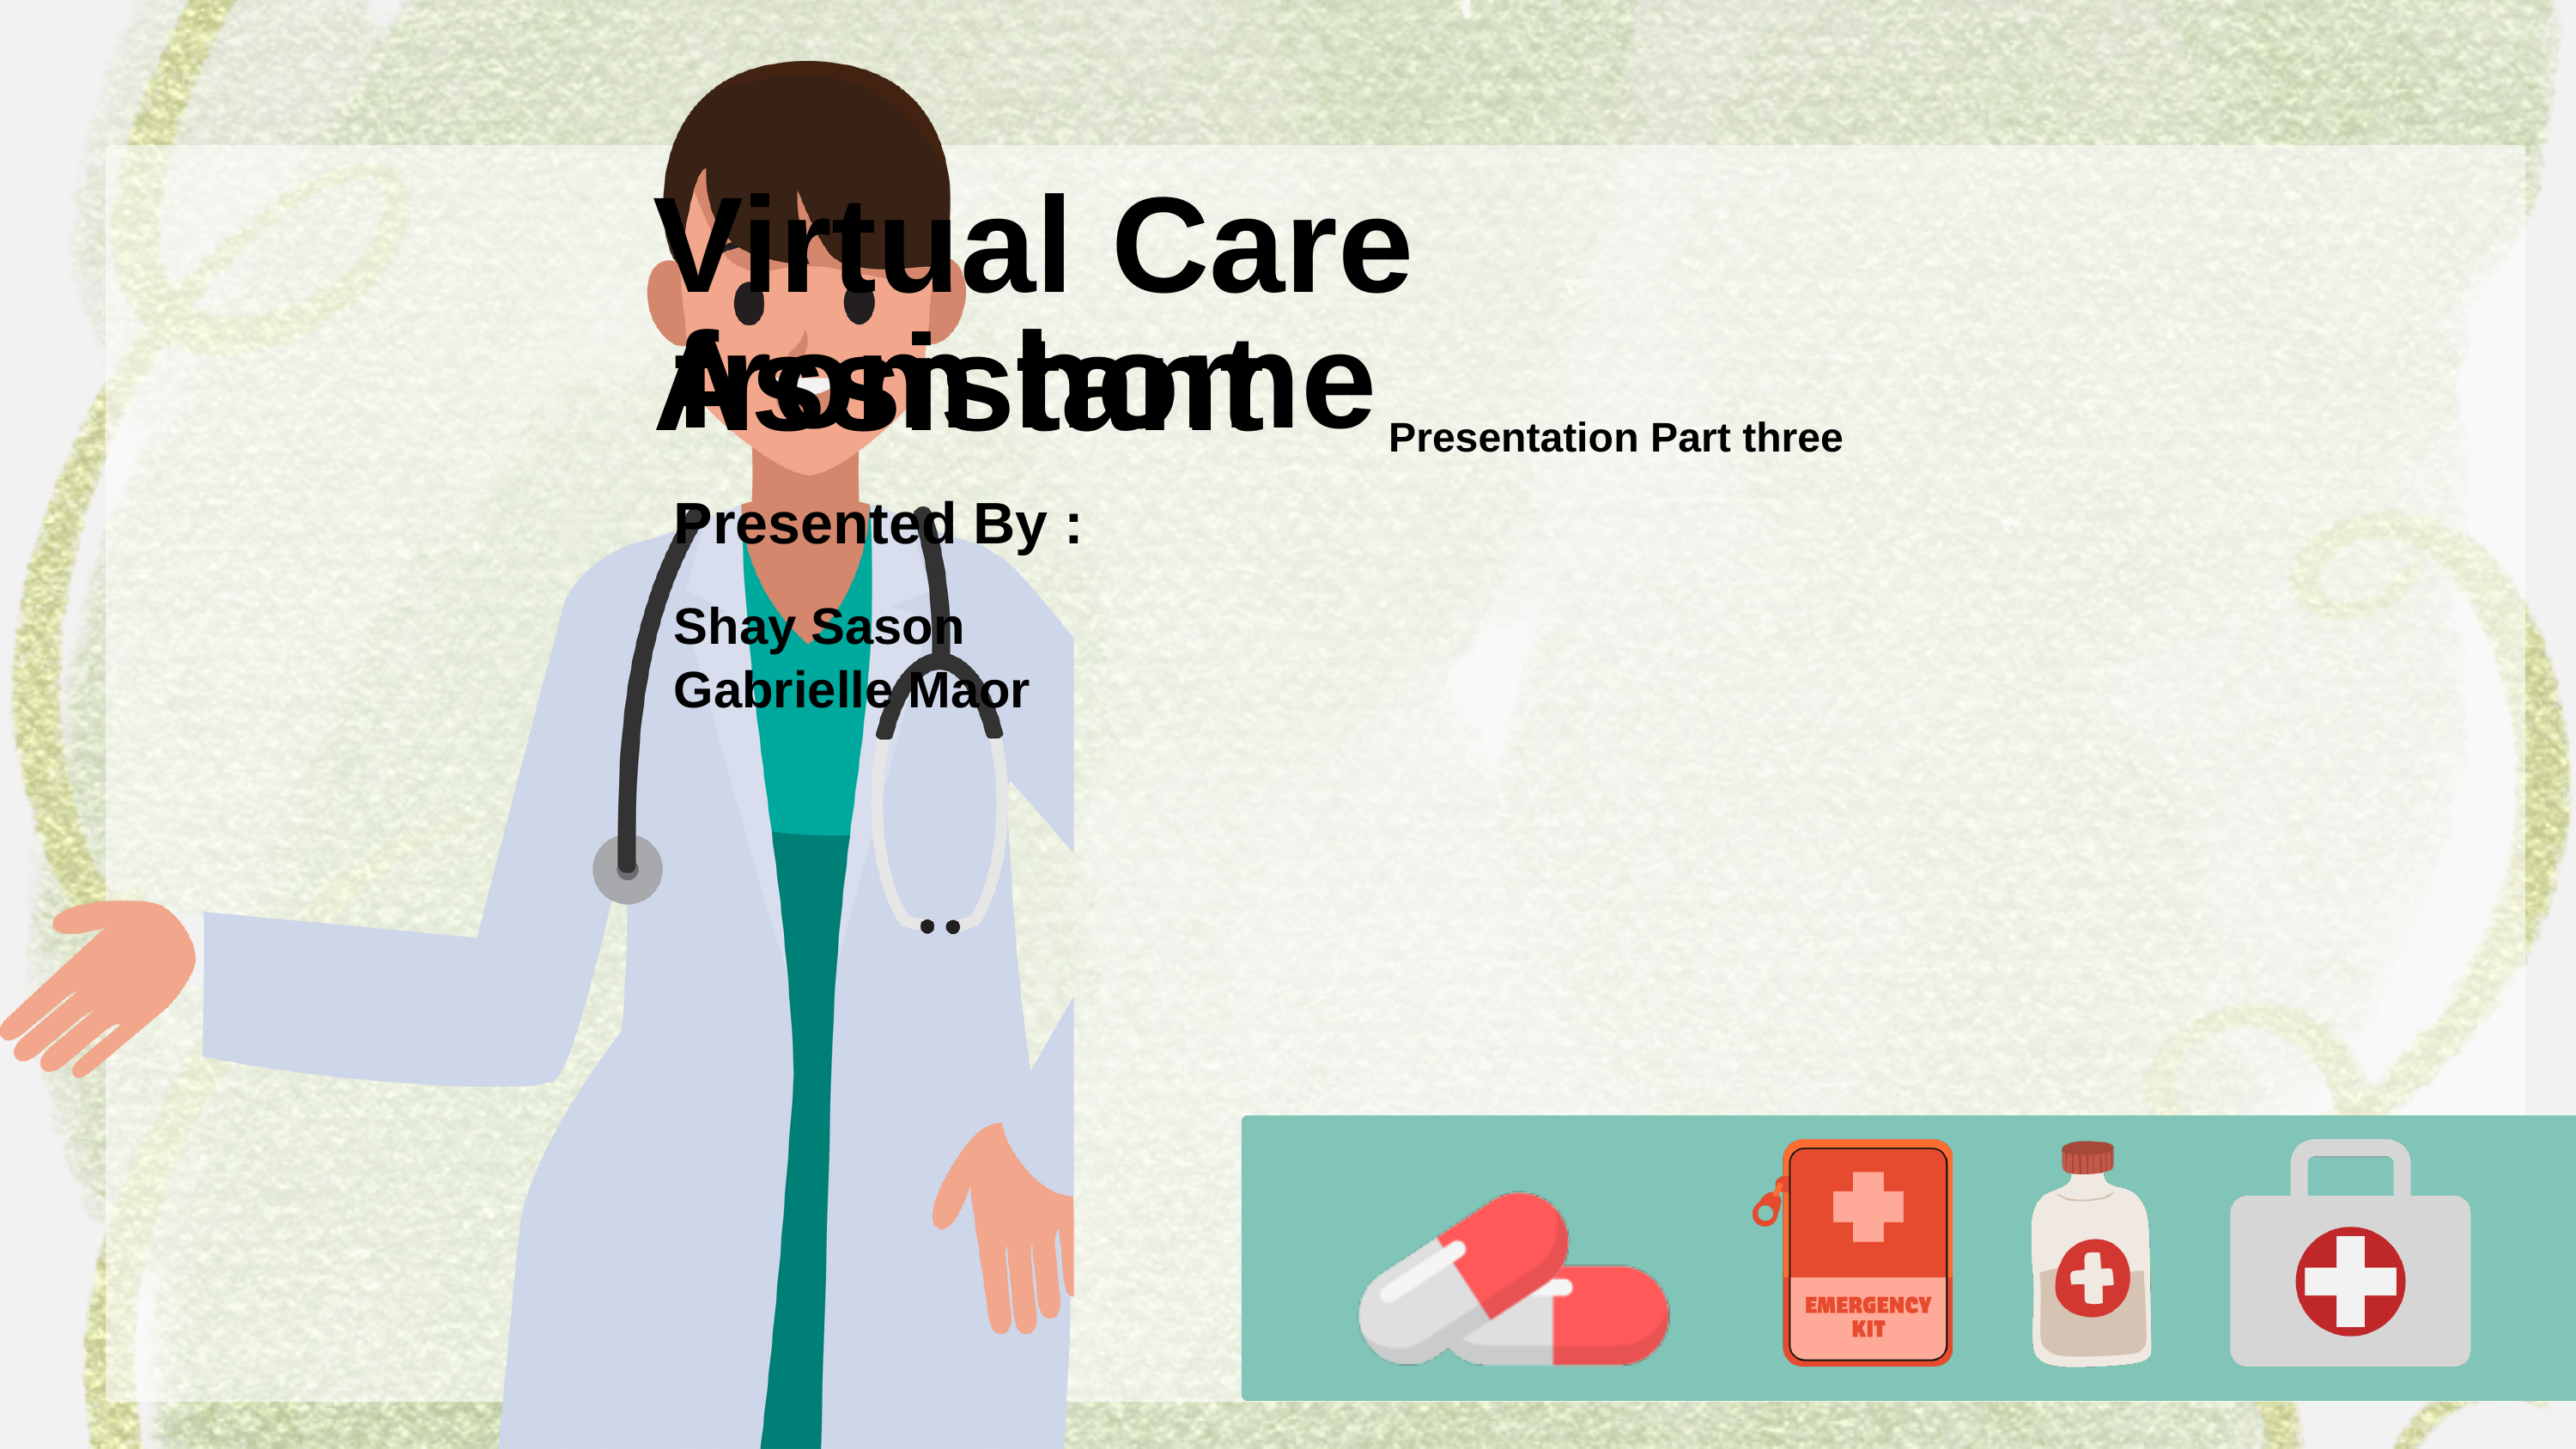

Virtual Care Assistant
from home
Presentation Part three
Presented By :
Shay Sason
Gabrielle Maor